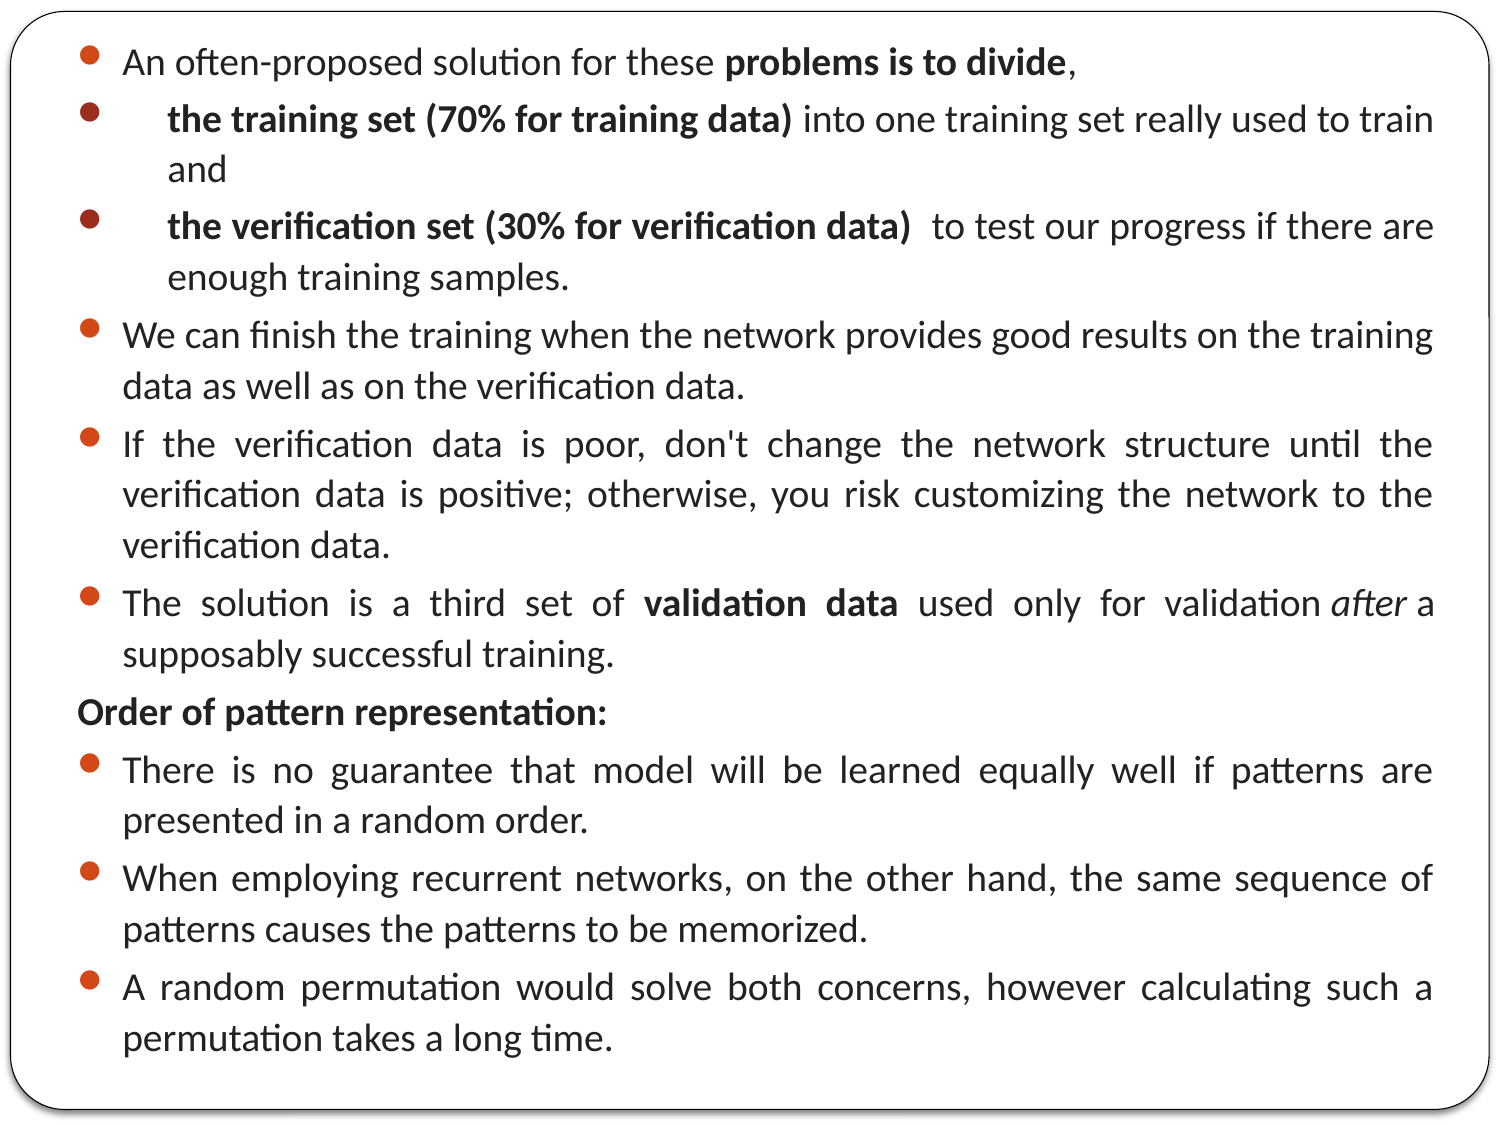

An often-proposed solution for these problems is to divide,
the training set (70% for training data) into one training set really used to train and
the verification set (30% for verification data)  to test our progress if there are enough training samples.
We can finish the training when the network provides good results on the training data as well as on the verification data.
If the verification data is poor, don't change the network structure until the verification data is positive; otherwise, you risk customizing the network to the verification data.
The solution is a third set of validation data used only for validation after a supposably successful training.
Order of pattern representation:
There is no guarantee that model will be learned equally well if patterns are presented in a random order.
When employing recurrent networks, on the other hand, the same sequence of patterns causes the patterns to be memorized.
A random permutation would solve both concerns, however calculating such a permutation takes a long time.